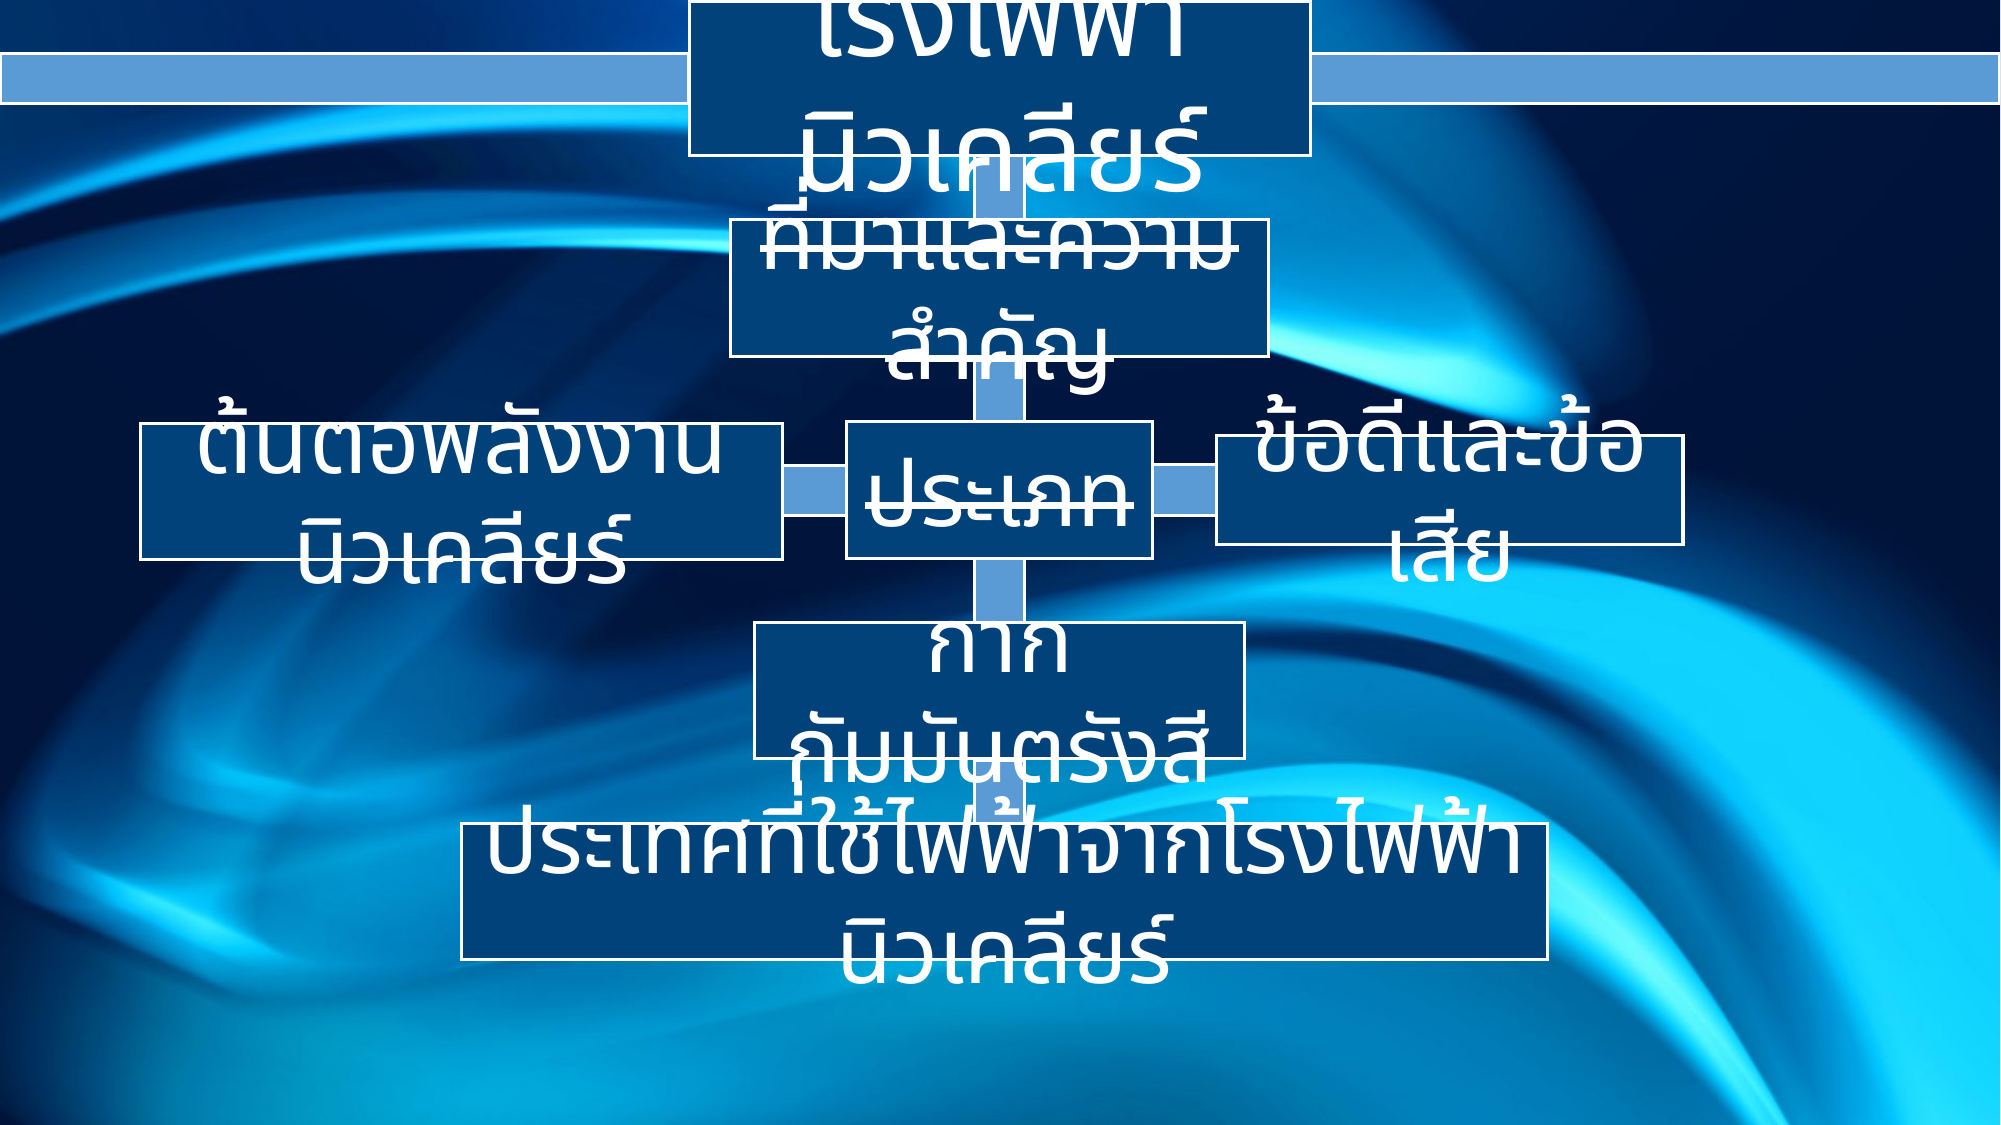

โรงไฟฟ้านิวเคลียร์

ที่มาและความสำคัญ

ประเภท
ต้นตอพลังงานนิวเคลียร์
ข้อดีและข้อเสีย

กากกัมมันตรังสี

ประเทศที่ใช้ไฟฟ้าจากโรงไฟฟ้านิวเคลียร์